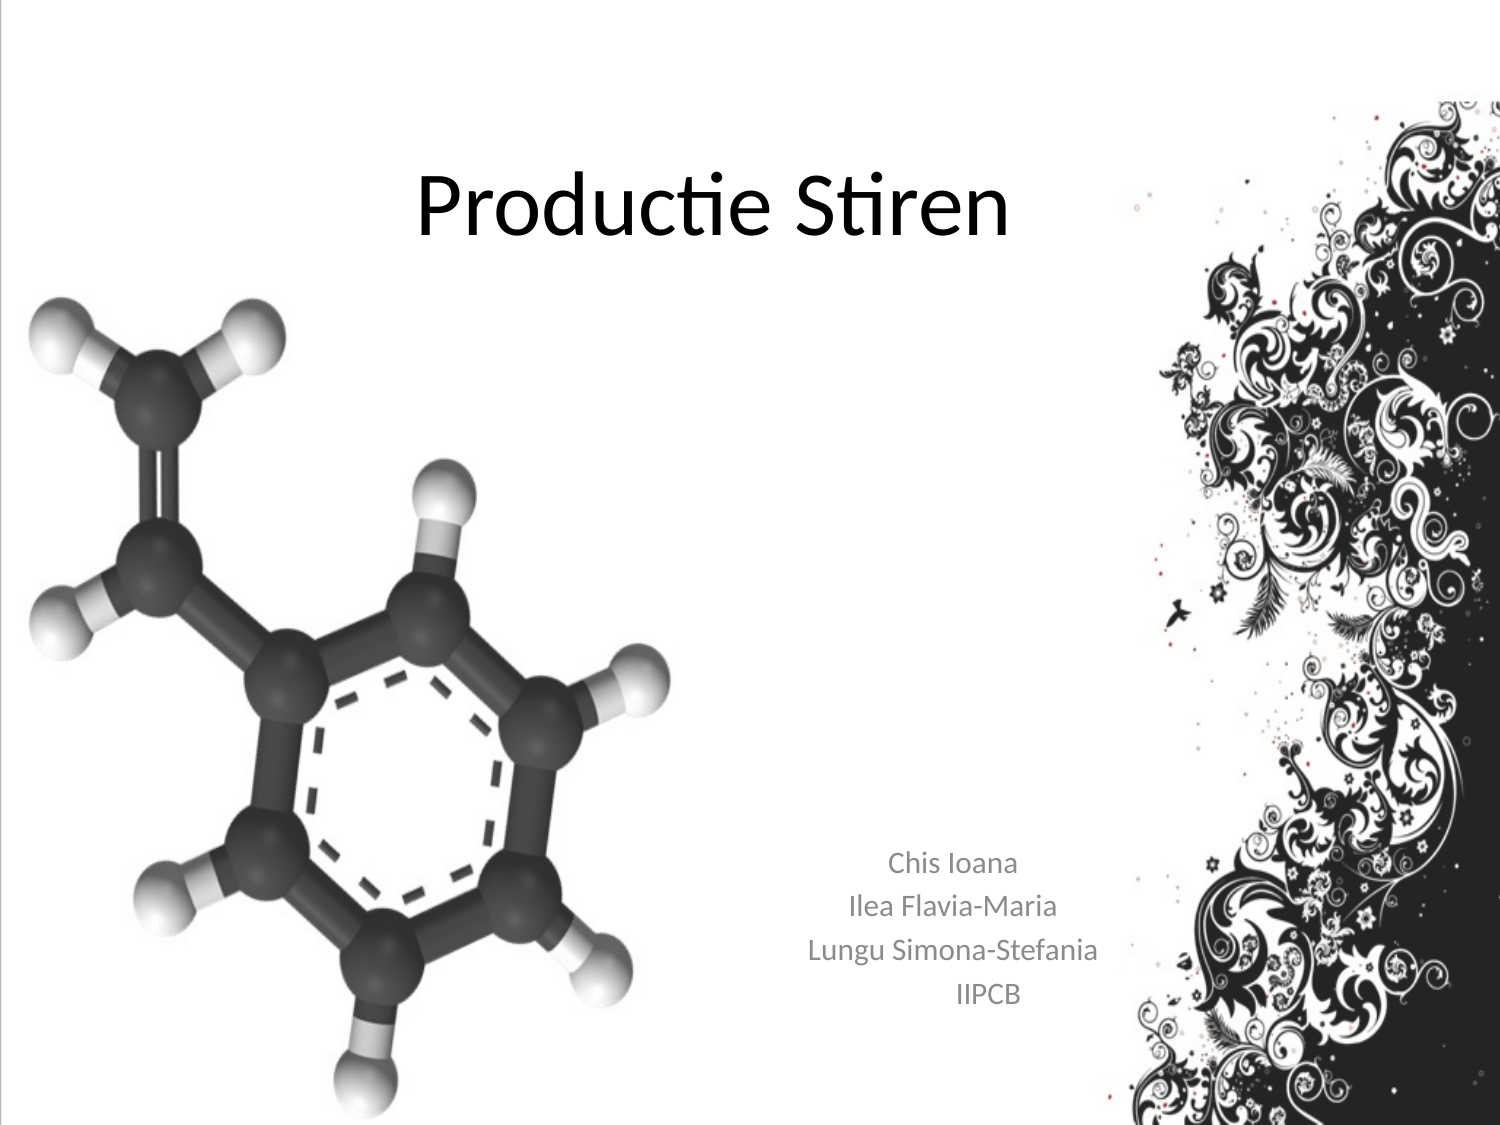

# Productie Stiren
Chis Ioana
Ilea Flavia-Maria
Lungu Simona-Stefania
	IIPCB